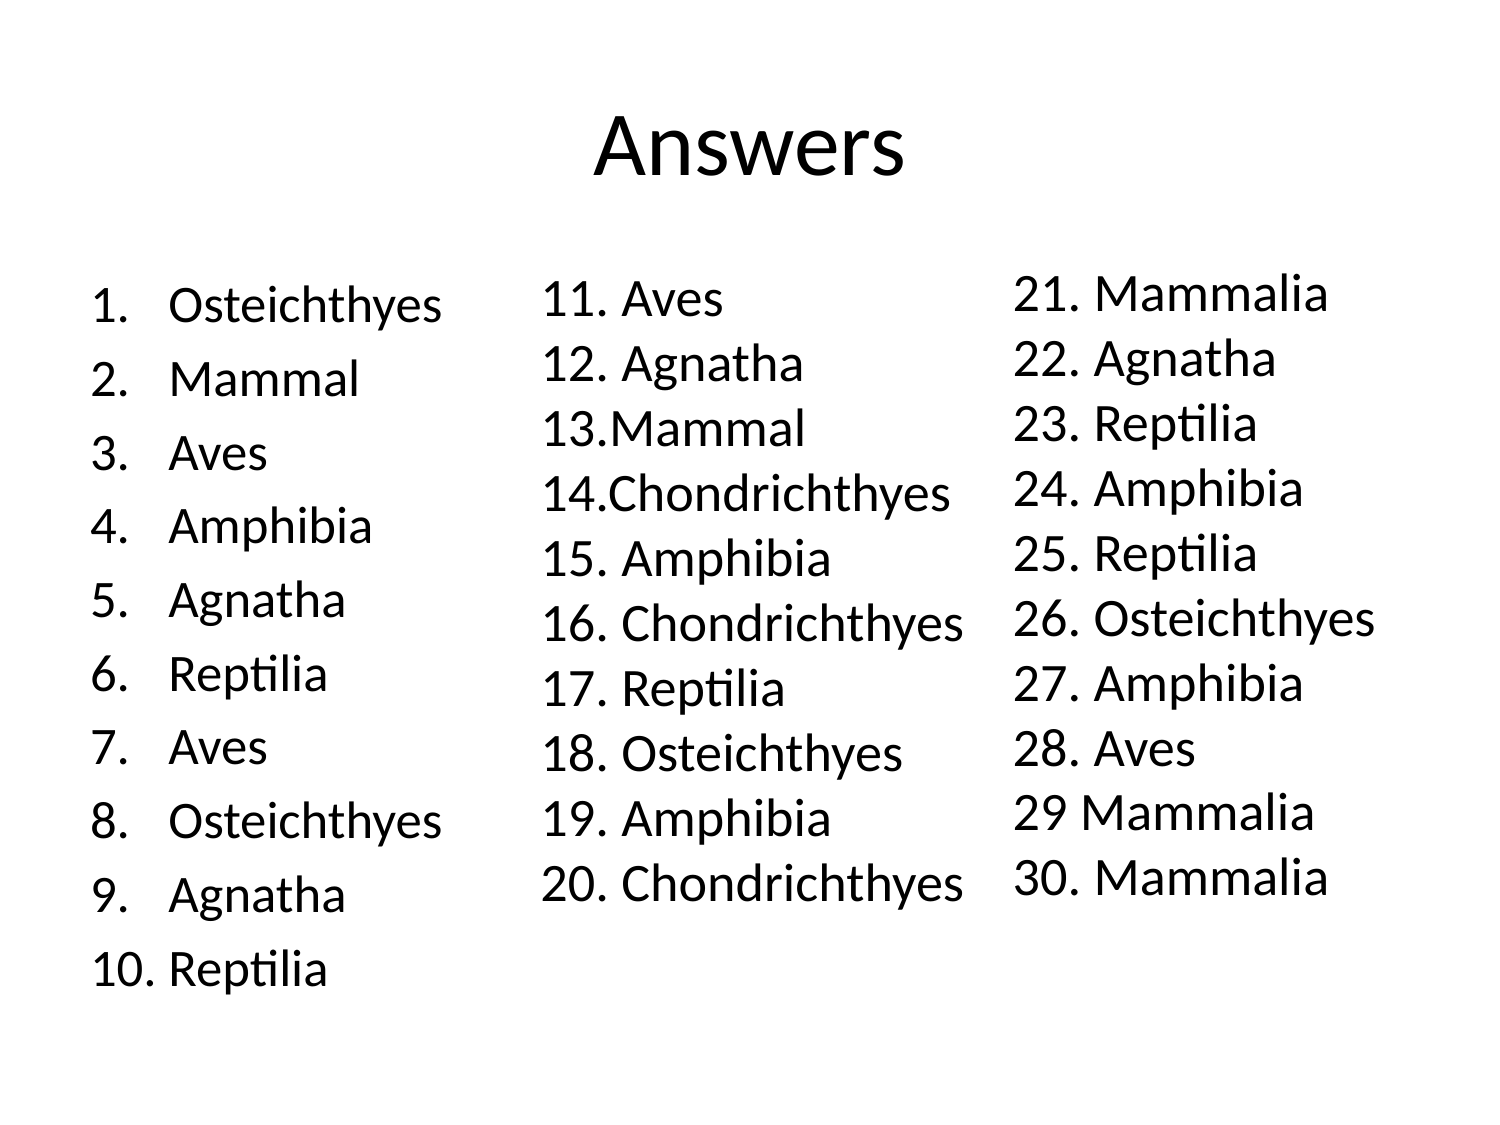

# Answers
21. Mammalia
22. Agnatha
23. Reptilia
24. Amphibia
25. Reptilia
26. Osteichthyes
27. Amphibia
28. Aves
29 Mammalia
30. Mammalia

11. Aves
12. Agnatha
13.Mammal
14.Chondrichthyes
15. Amphibia
16. Chondrichthyes
17. Reptilia
18. Osteichthyes
19. Amphibia
20. Chondrichthyes

Osteichthyes
Mammal
Aves
Amphibia
Agnatha
Reptilia
Aves
Osteichthyes
Agnatha
Reptilia